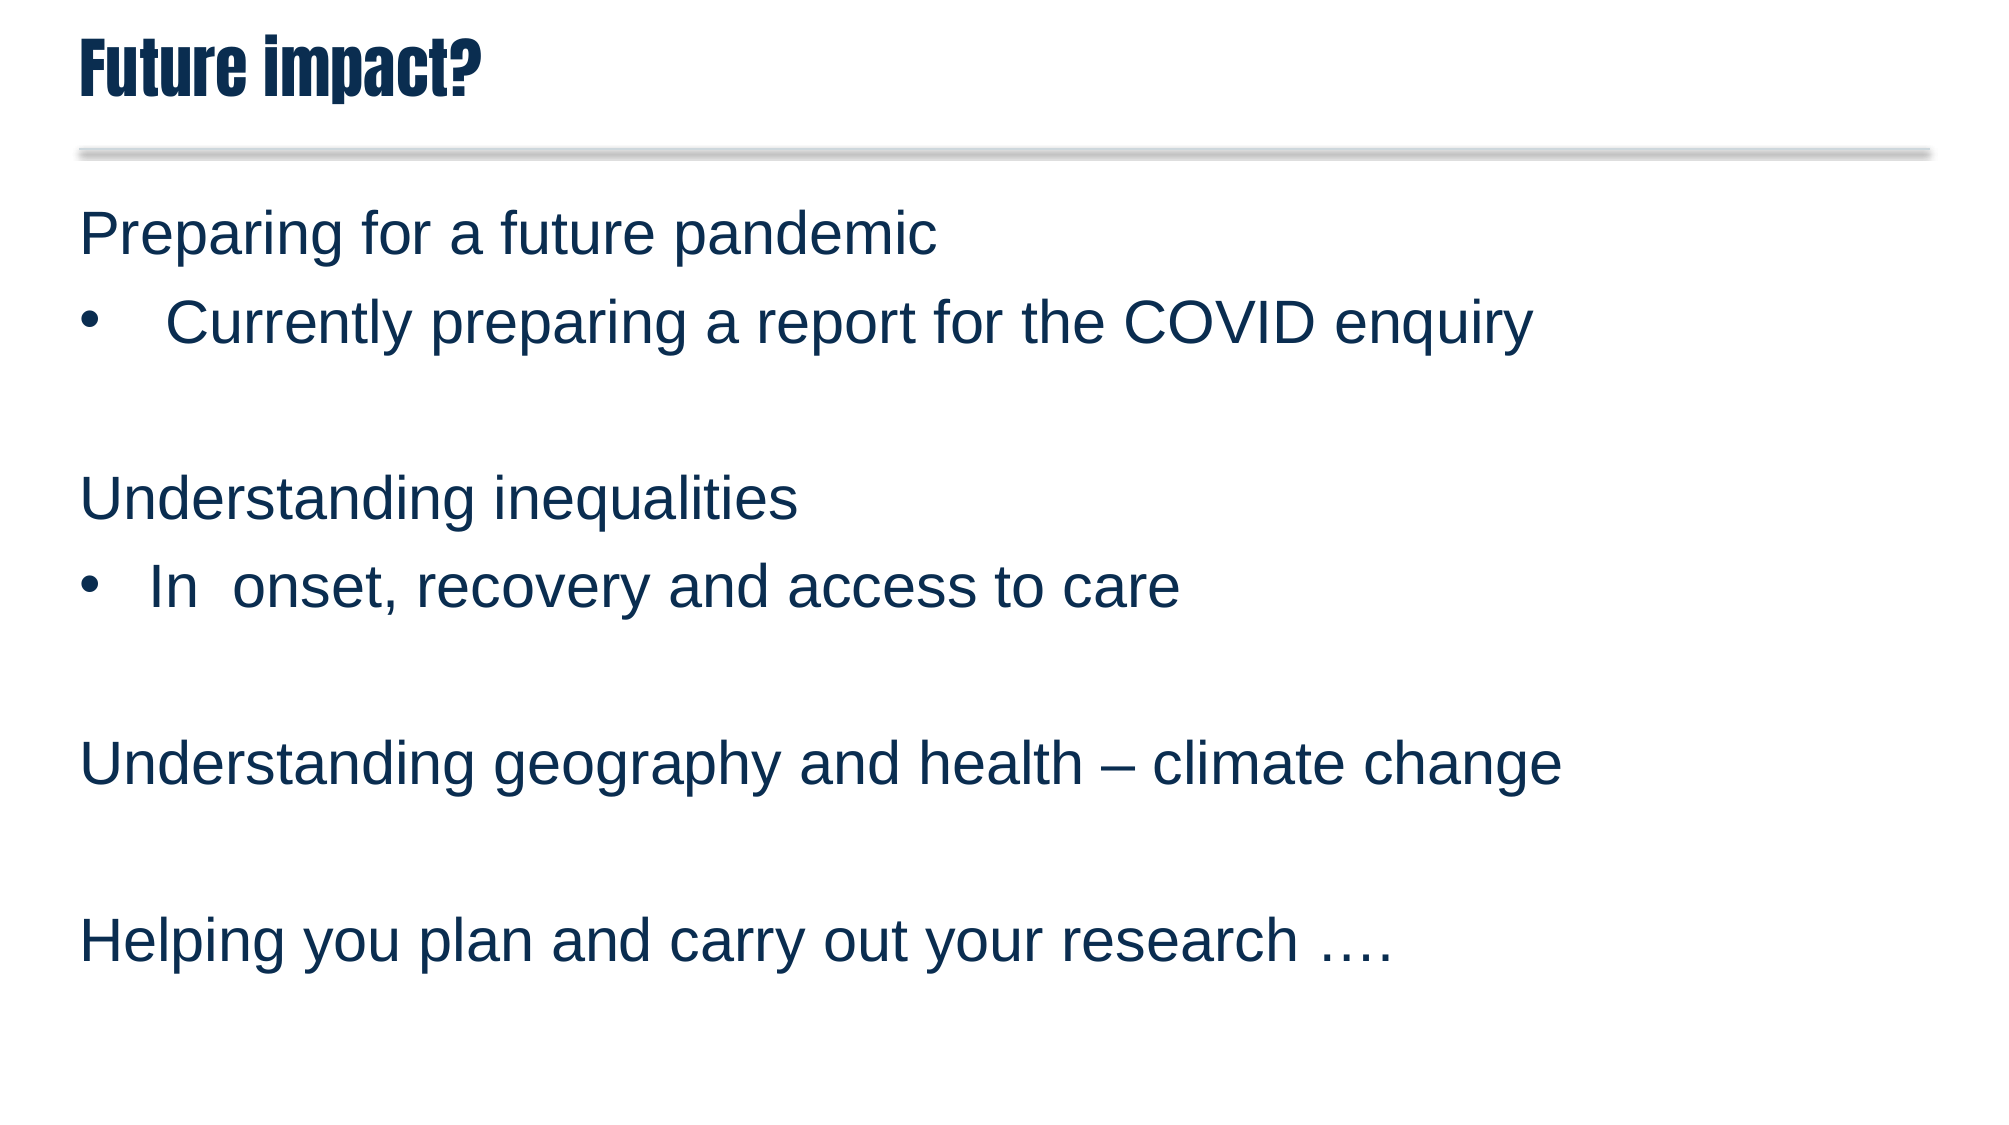

# Future impact?
Preparing for a future pandemic
 Currently preparing a report for the COVID enquiry

Understanding inequalities
In  onset, recovery and access to care

Understanding geography and health – climate change

Helping you plan and carry out your research ….